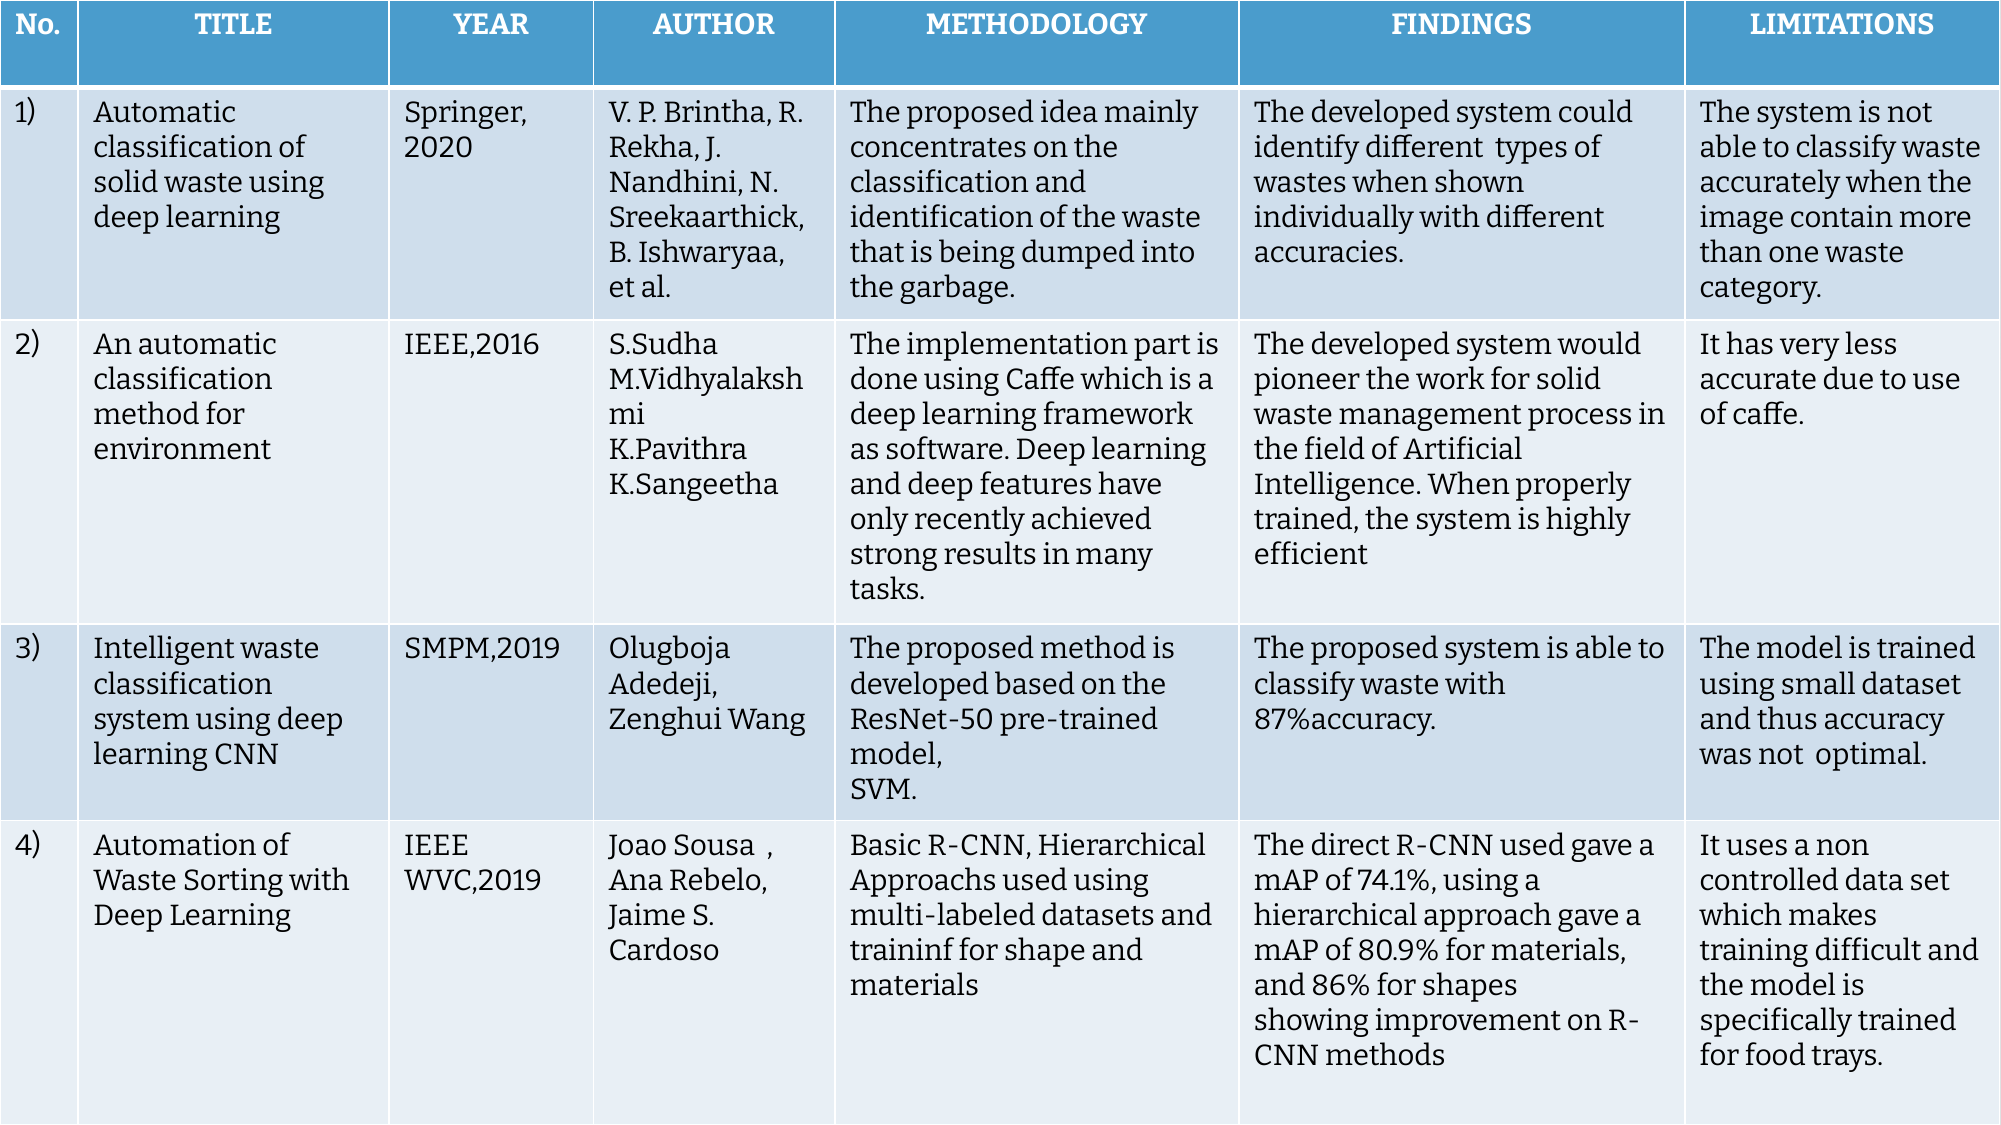

| No. | TITLE | YEAR | AUTHOR | METHODOLOGY | FINDINGS | LIMITATIONS |
| --- | --- | --- | --- | --- | --- | --- |
| 1) | Automatic classification of solid waste using deep learning | Springer, 2020 | V. P. Brintha, R. Rekha, J. Nandhini, N. Sreekaarthick, B. Ishwaryaa, et al. | The proposed idea mainly concentrates on the classification and identification of the waste that is being dumped into the garbage. | The developed system could identify different types of wastes when shown individually with different accuracies. | The system is not able to classify waste accurately when the image contain more than one waste category. |
| 2) | An automatic classification method for environment | IEEE,2016 | S.Sudha M.Vidhyalakshmi K.Pavithra K.Sangeetha | The implementation part is done using Caffe which is a deep learning framework as software. Deep learning and deep features have only recently achieved strong results in many tasks. | The developed system would pioneer the work for solid waste management process in the field of Artificial Intelligence. When properly trained, the system is highly efficient | It has very less accurate due to use of caffe. |
| 3) | Intelligent waste classification system using deep learning CNN | SMPM,2019 | Olugboja Adedeji, Zenghui Wang | The proposed method is developed based on the ResNet-50 pre-trained model, SVM. | The proposed system is able to classify waste with 87%accuracy. | The model is trained using small dataset and thus accuracy was not optimal. |
| 4) | Automation of Waste Sorting with Deep Learning | IEEE WVC,2019 | Joao Sousa , Ana Rebelo, Jaime S. Cardoso | Basic R-CNN, Hierarchical Approachs used using multi-labeled datasets and traininf for shape and materials | The direct R-CNN used gave a mAP of 74.1%, using a hierarchical approach gave a mAP of 80.9% for materials, and 86% for shapes showing improvement on R-CNN methods | It uses a non controlled data set which makes training difficult and the model is specifically trained for food trays. |